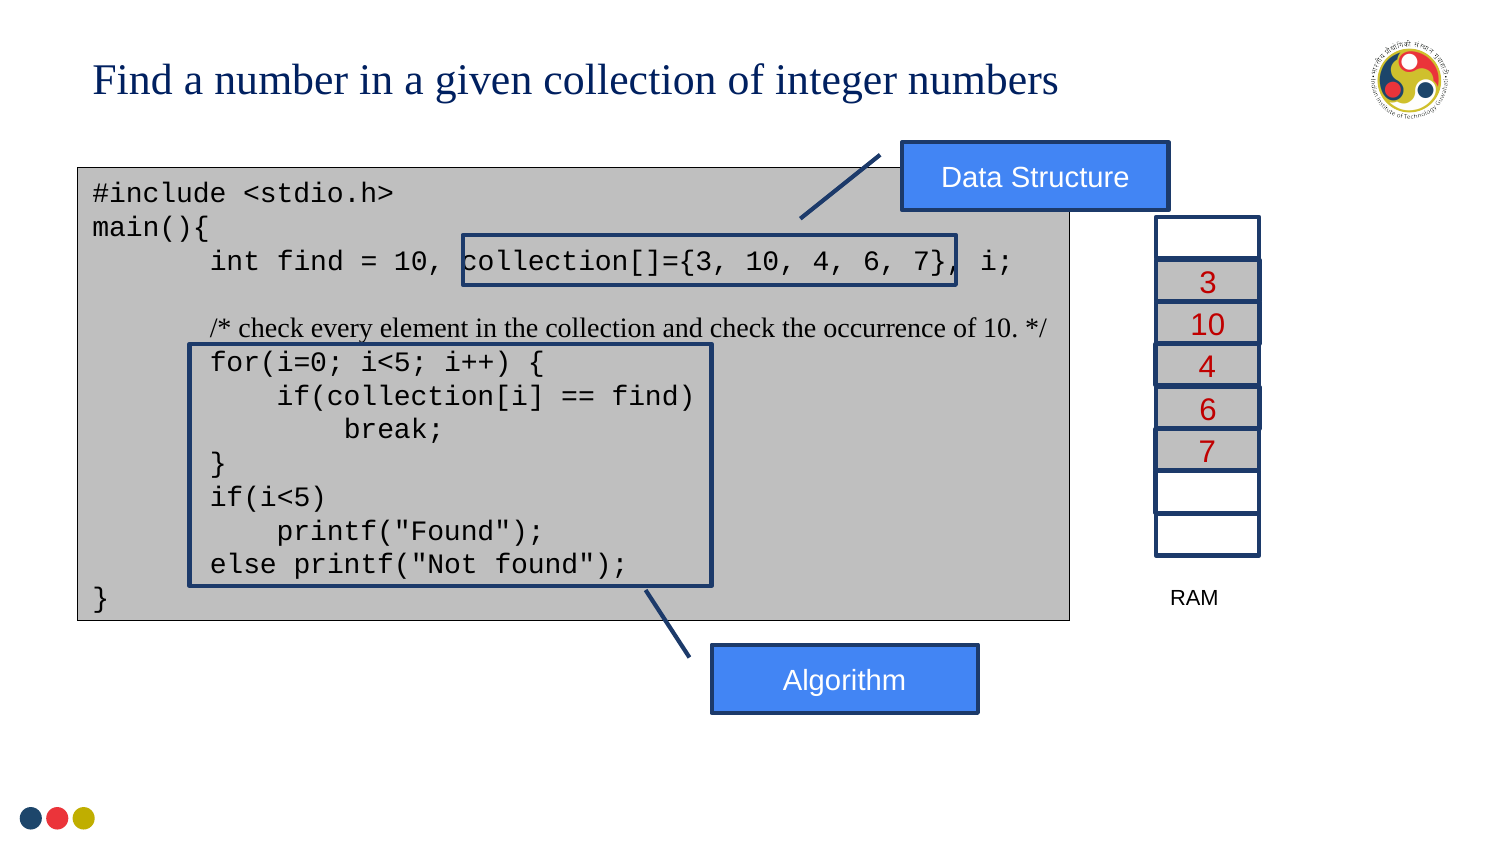

Find a number in a given collection of integer numbers
Data Structure
#include <stdio.h>
main(){
       int find = 10, collection[]={3, 10, 4, 6, 7}, i;

       /* check every element in the collection and check the occurrence of 10. */
       for(i=0; i<5; i++) {
           if(collection[i] == find)
               break;
       }
       if(i<5)
           printf("Found");
       else printf("Not found");
}

3
10
4
6
7

RAM
Algorithm